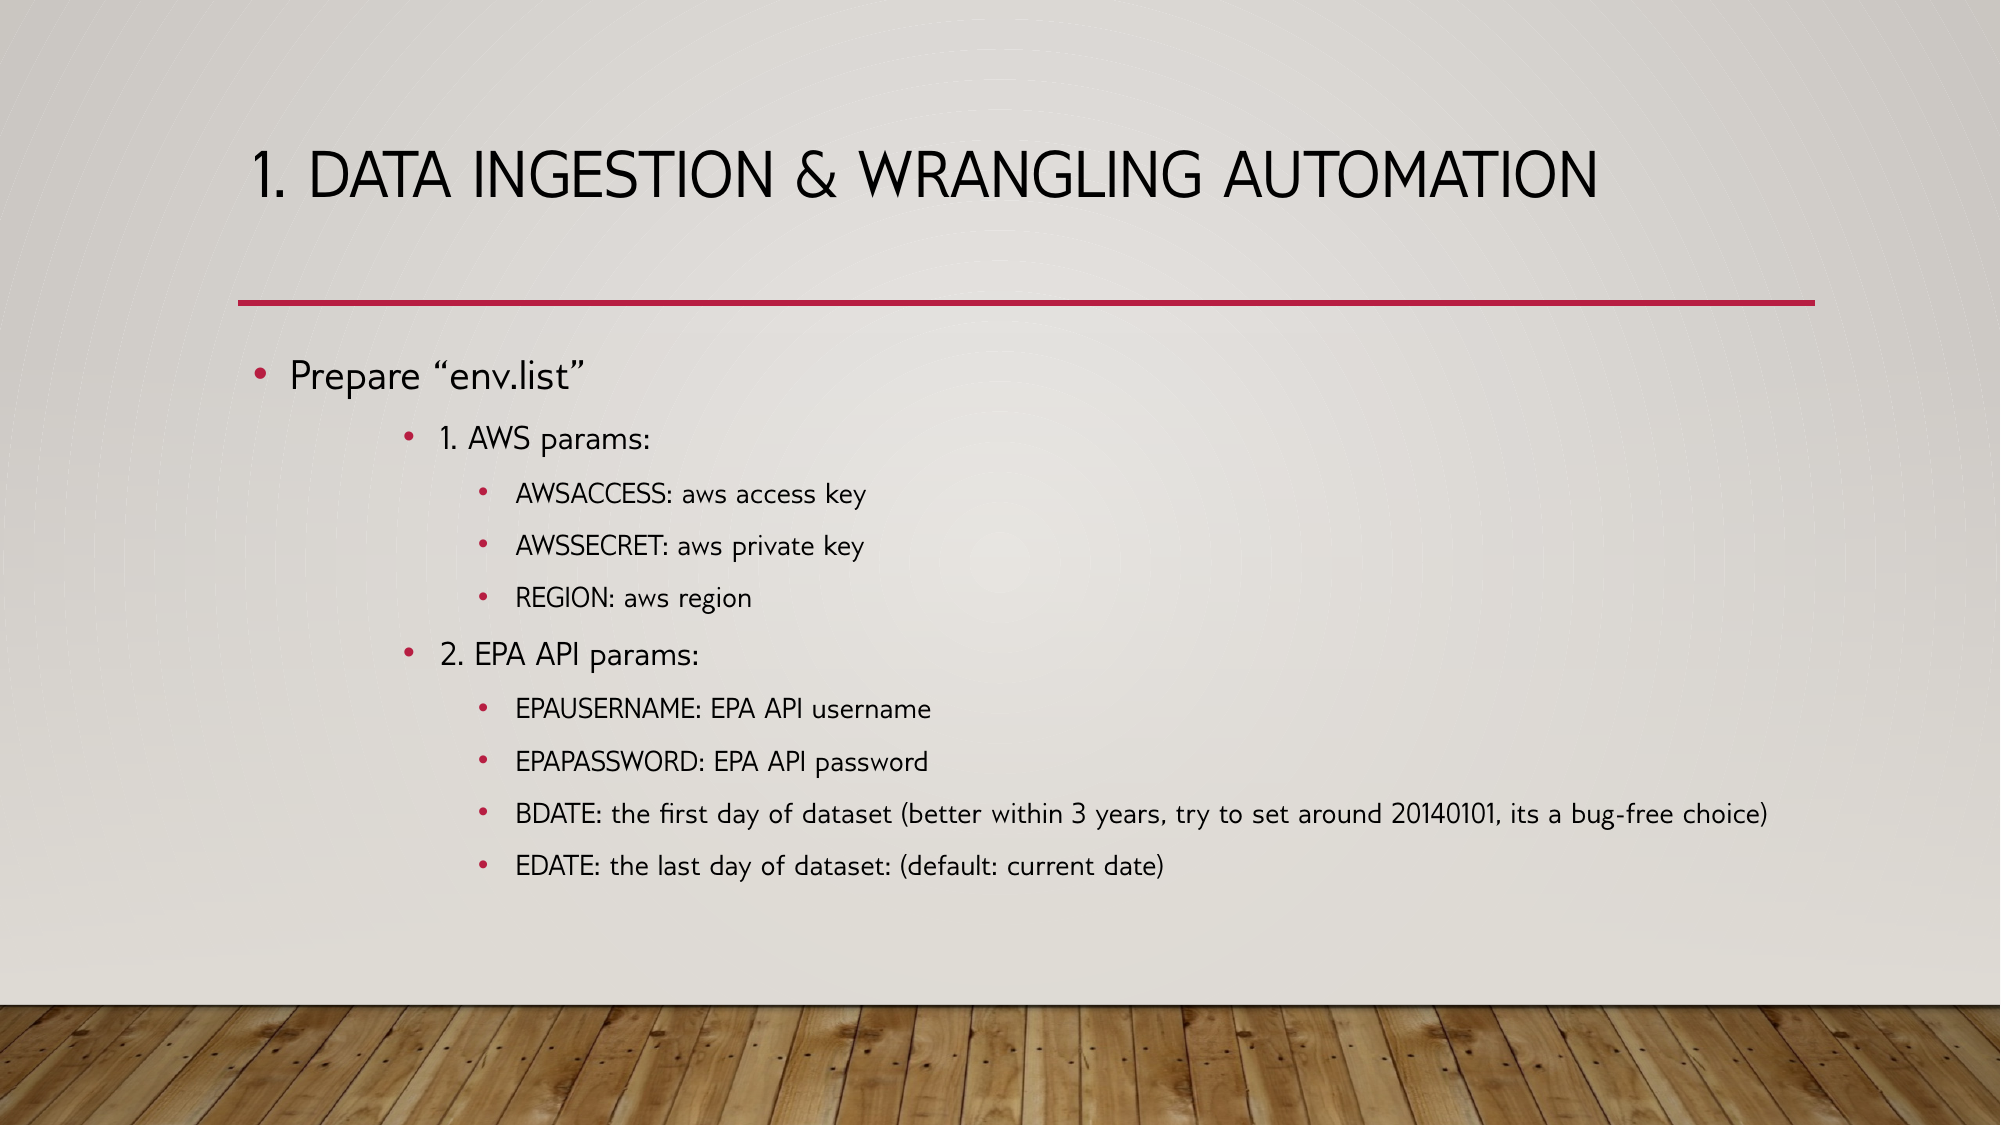

# 1. Data Ingestion & wrangling Automation
Prepare “env.list”
1. AWS params:
AWSACCESS: aws access key
AWSSECRET: aws private key
REGION: aws region
2. EPA API params:
EPAUSERNAME: EPA API username
EPAPASSWORD: EPA API password
BDATE: the first day of dataset (better within 3 years, try to set around 20140101, its a bug-free choice)
EDATE: the last day of dataset: (default: current date)